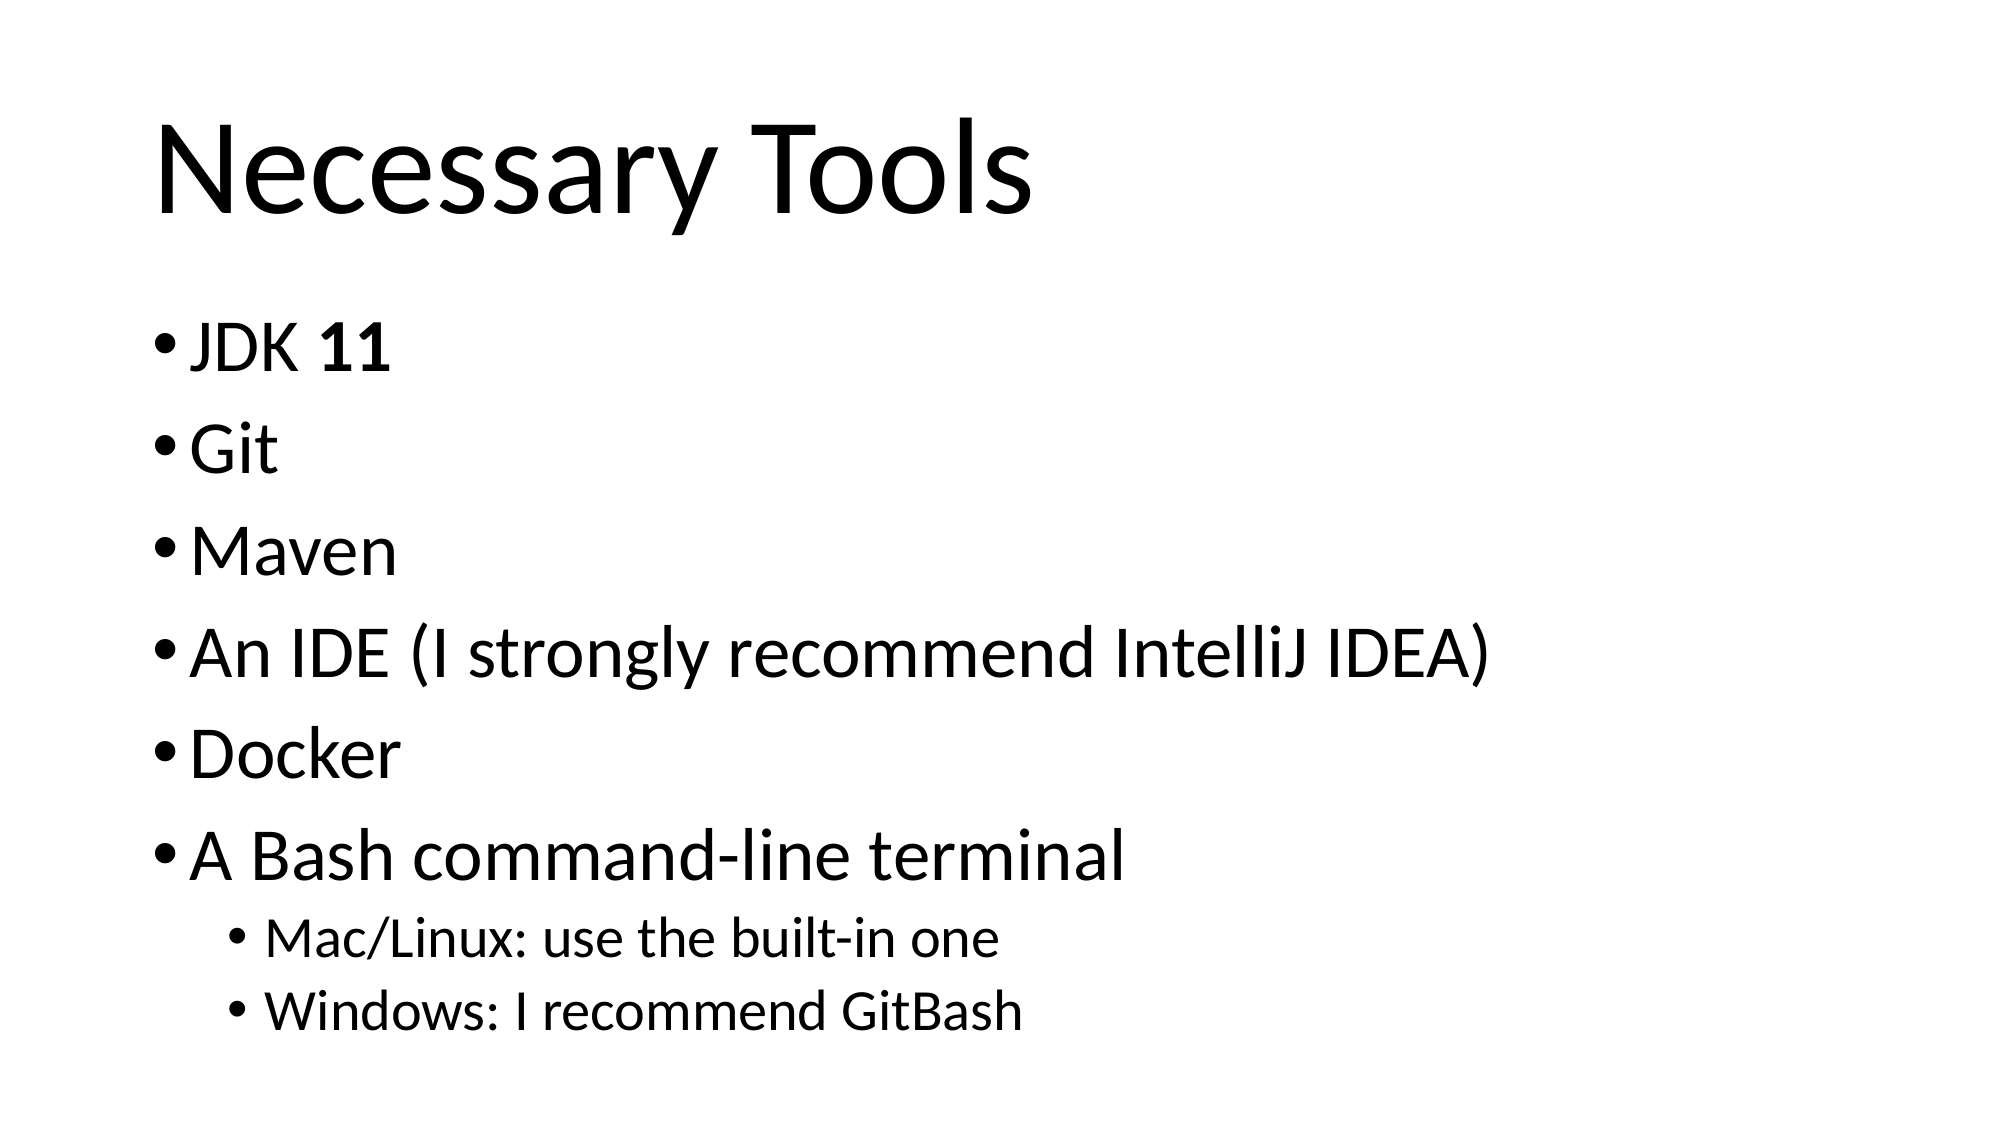

# Necessary Tools
JDK 11
Git
Maven
An IDE (I strongly recommend IntelliJ IDEA)
Docker
A Bash command-line terminal
Mac/Linux: use the built-in one
Windows: I recommend GitBash